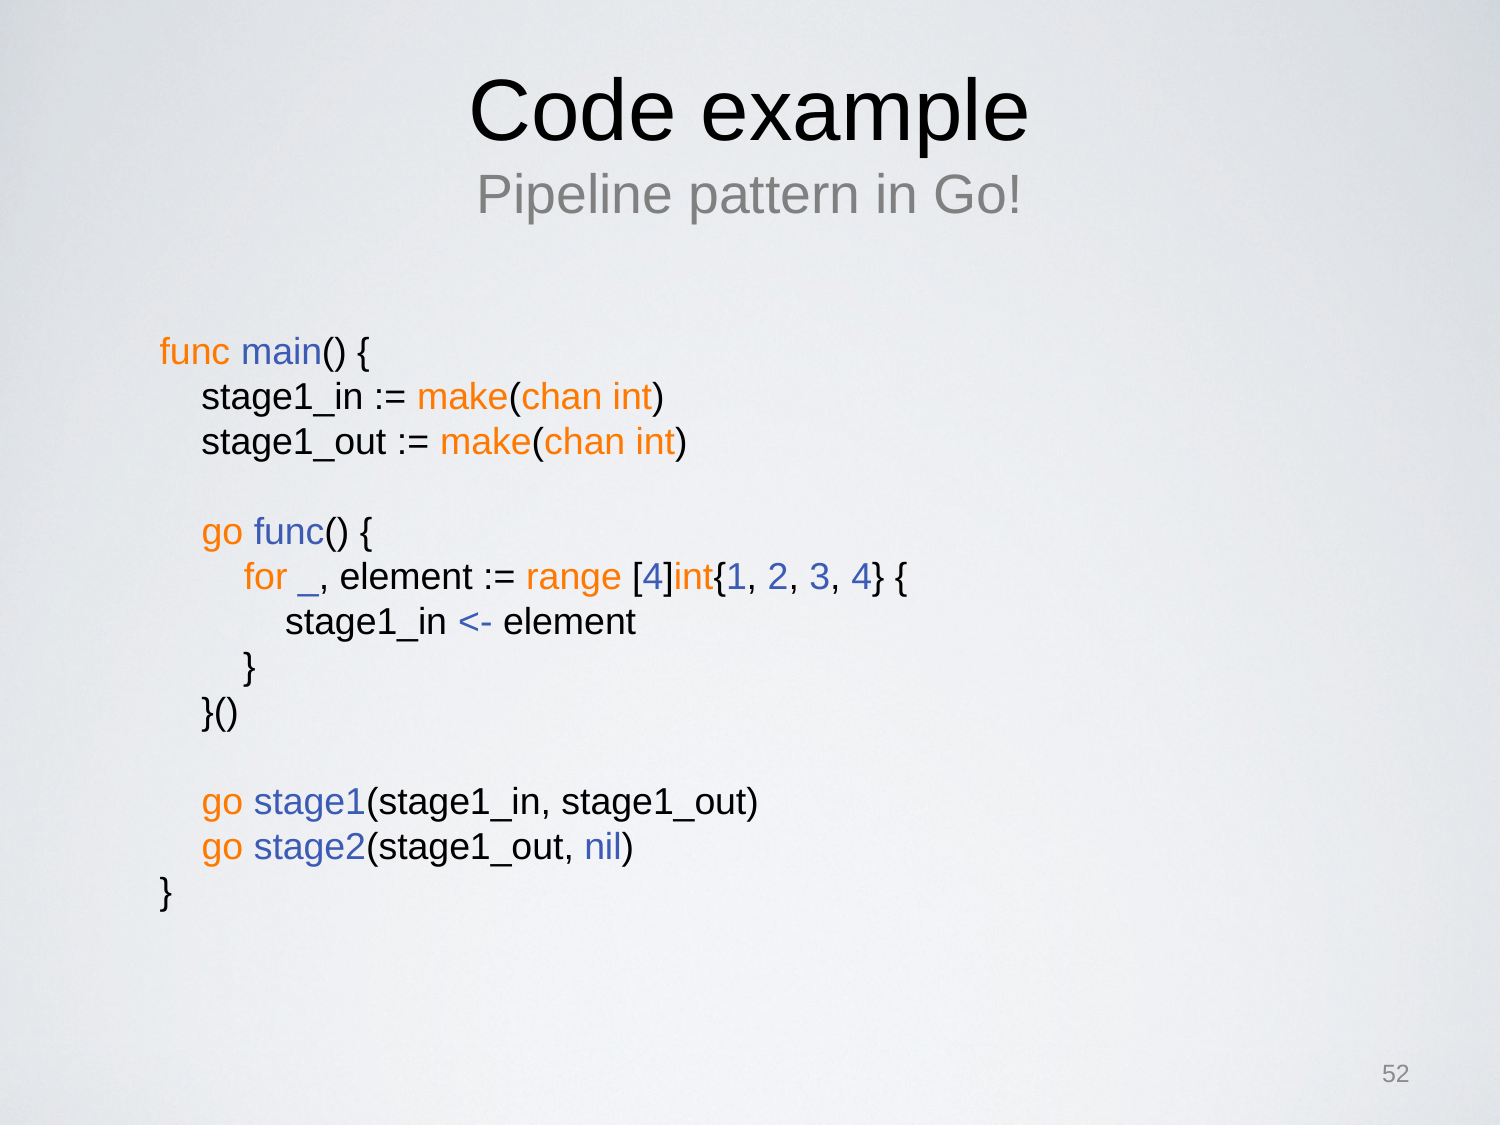

# Code example Pipeline pattern in Go!
func main() {
    stage1_in := make(chan int)
    stage1_out := make(chan int)
    go func() {
        for _, element := range [4]int{1, 2, 3, 4} {
            stage1_in <- element
        }
    }()
    go stage1(stage1_in, stage1_out)
    go stage2(stage1_out, nil)
}
52